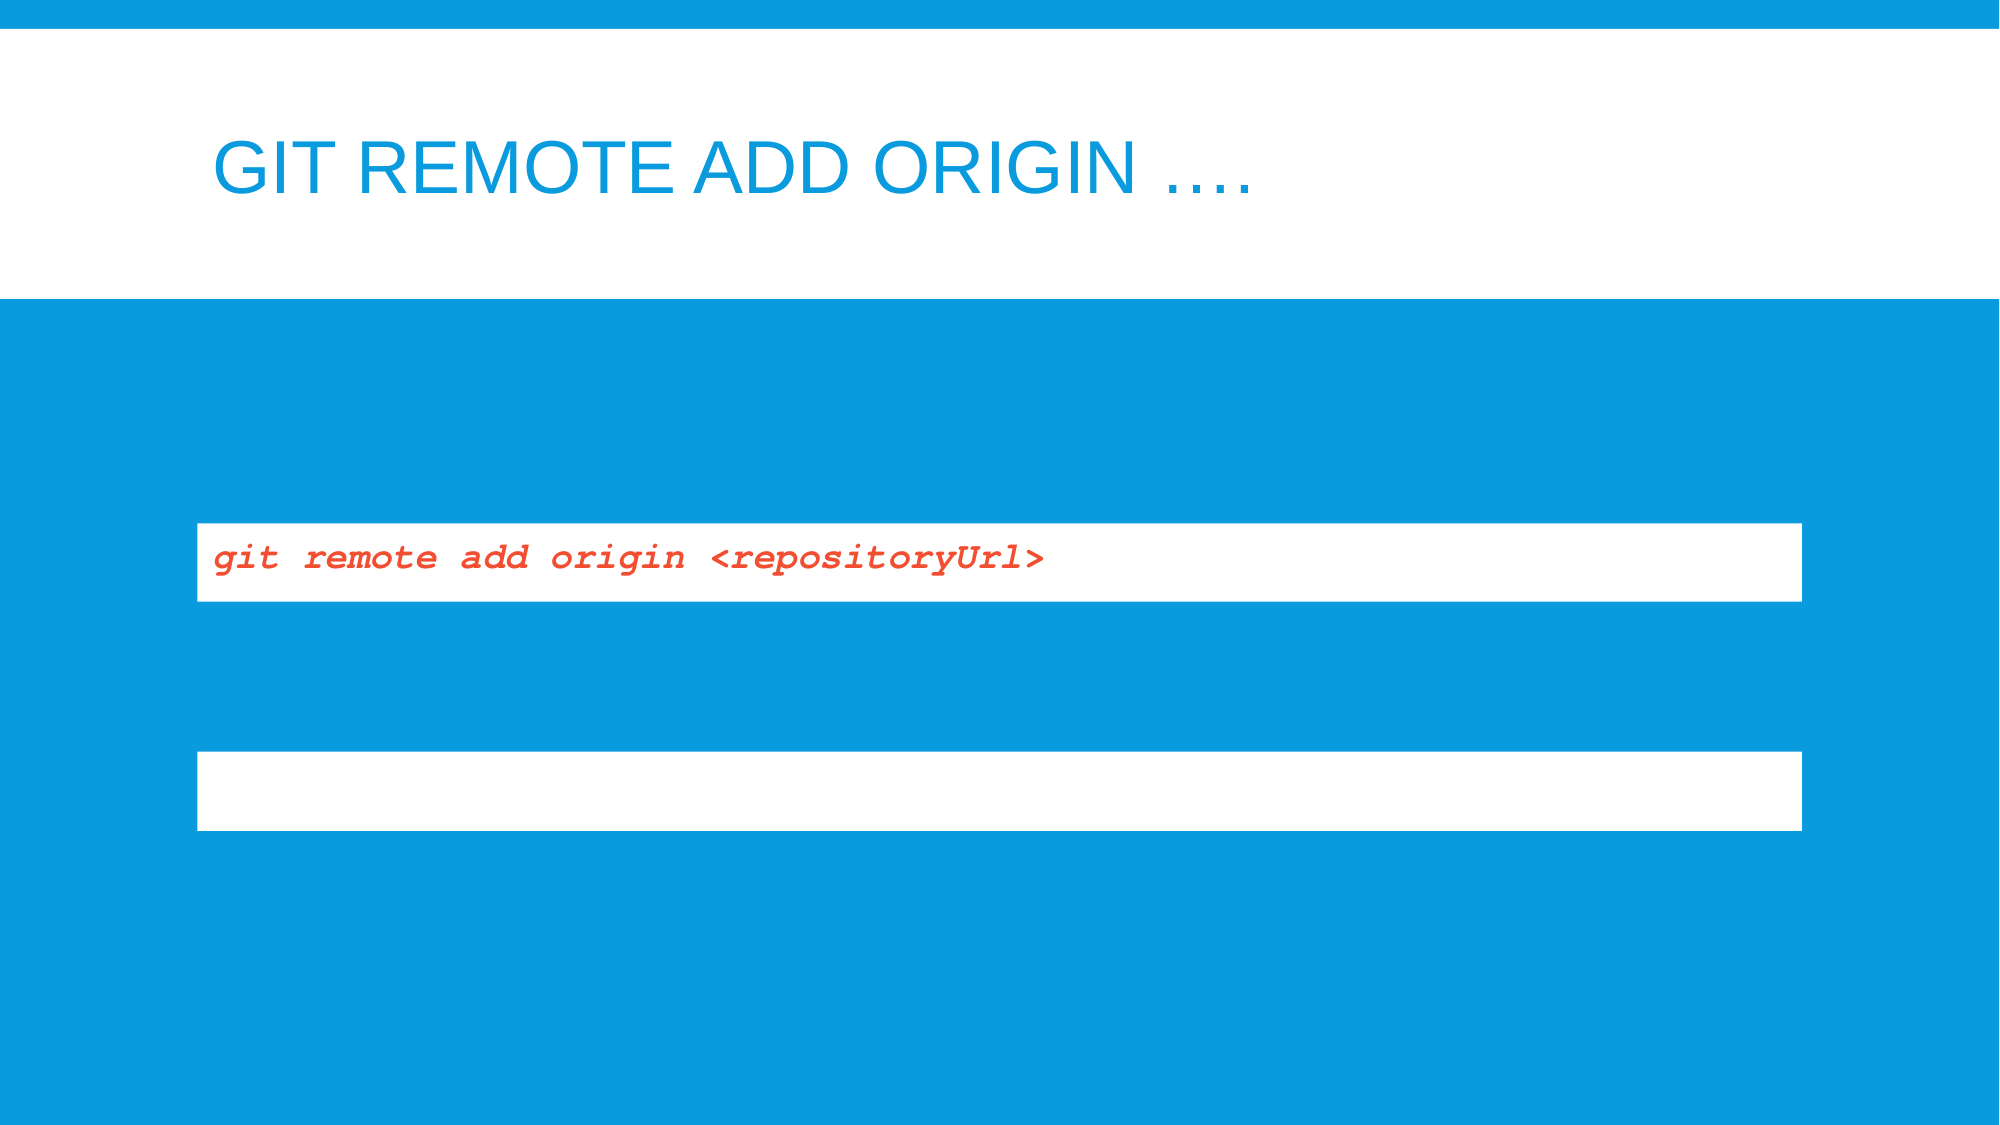

# GIT REMOTE ADD ORIGIN ….
git remote add origin <repositoryUrl>